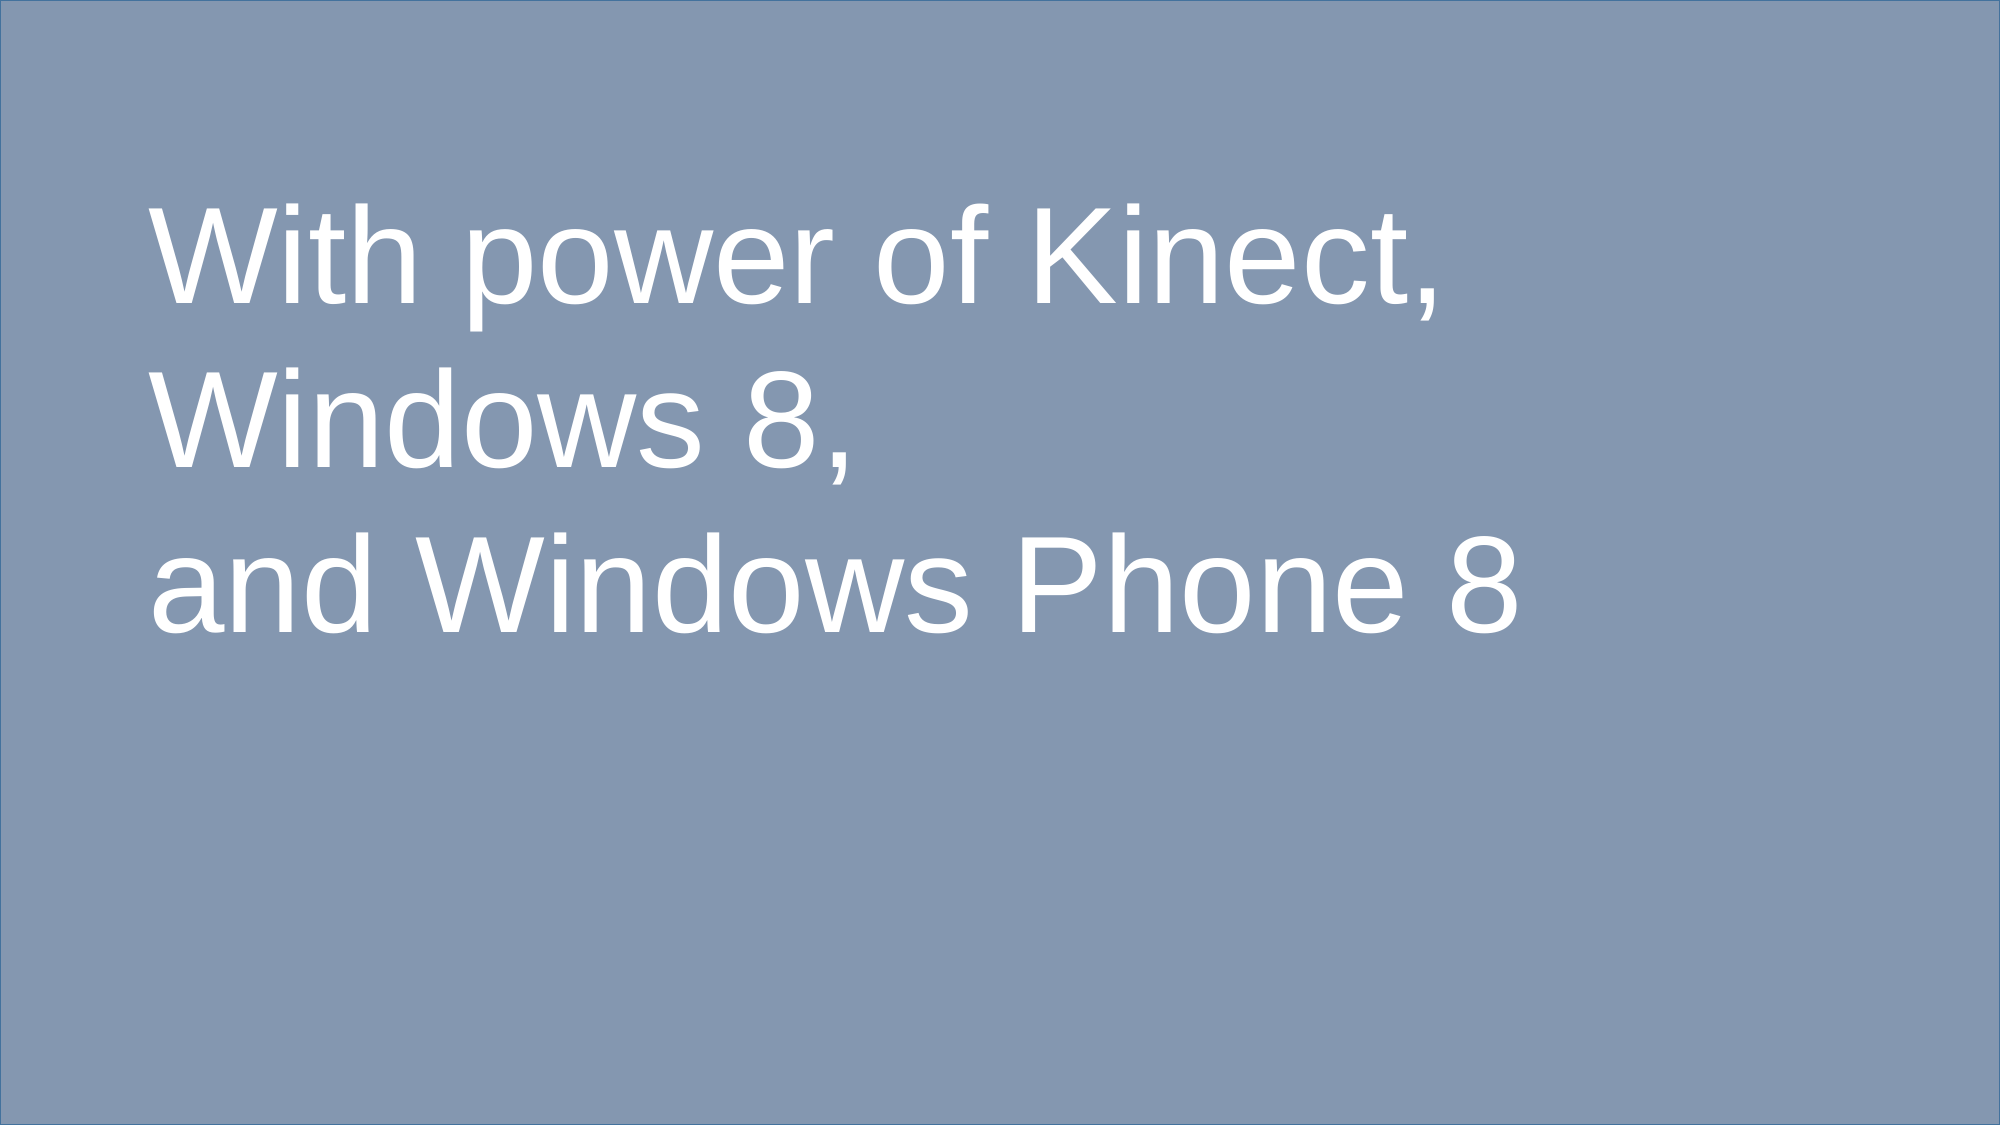

With power of Kinect, Windows 8,
and Windows Phone 8